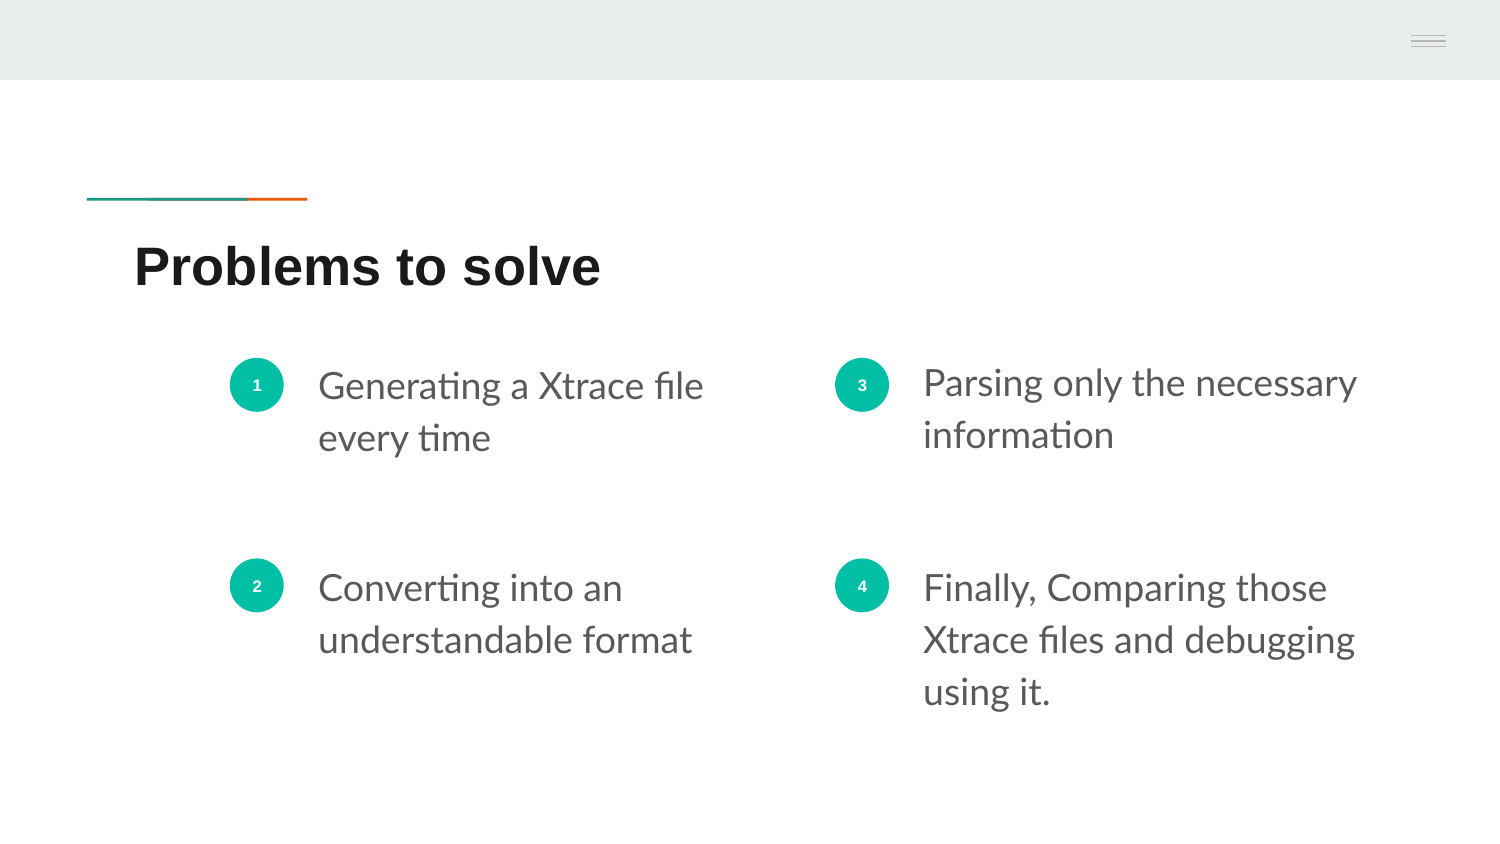

# Problems to solve
Parsing only the necessary information
Generating a Xtrace file every time
1
3
Converting into an understandable format
Finally, Comparing those Xtrace files and debugging using it.
2
4